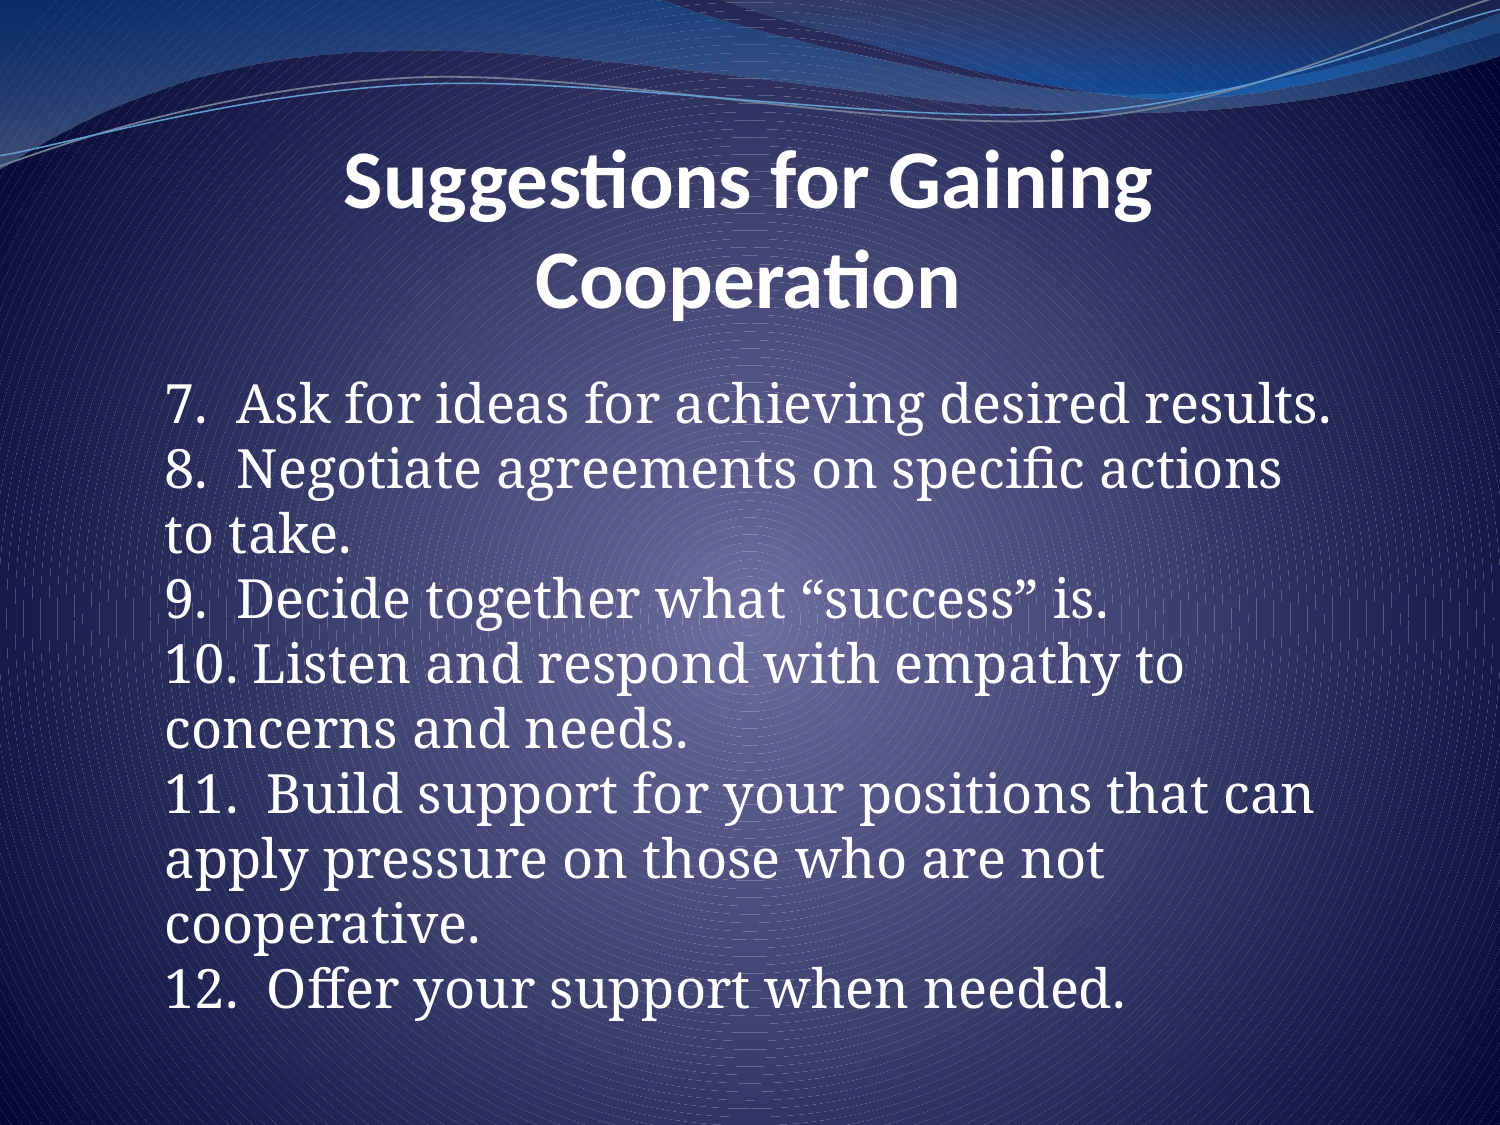

# Suggestions for Gaining Cooperation

7.  Ask for ideas for achieving desired results.
8.  Negotiate agreements on specific actions to take.
9.  Decide together what “success” is.
10. Listen and respond with empathy to concerns and needs.
11.  Build support for your positions that can apply pressure on those who are not cooperative.
12.  Offer your support when needed.